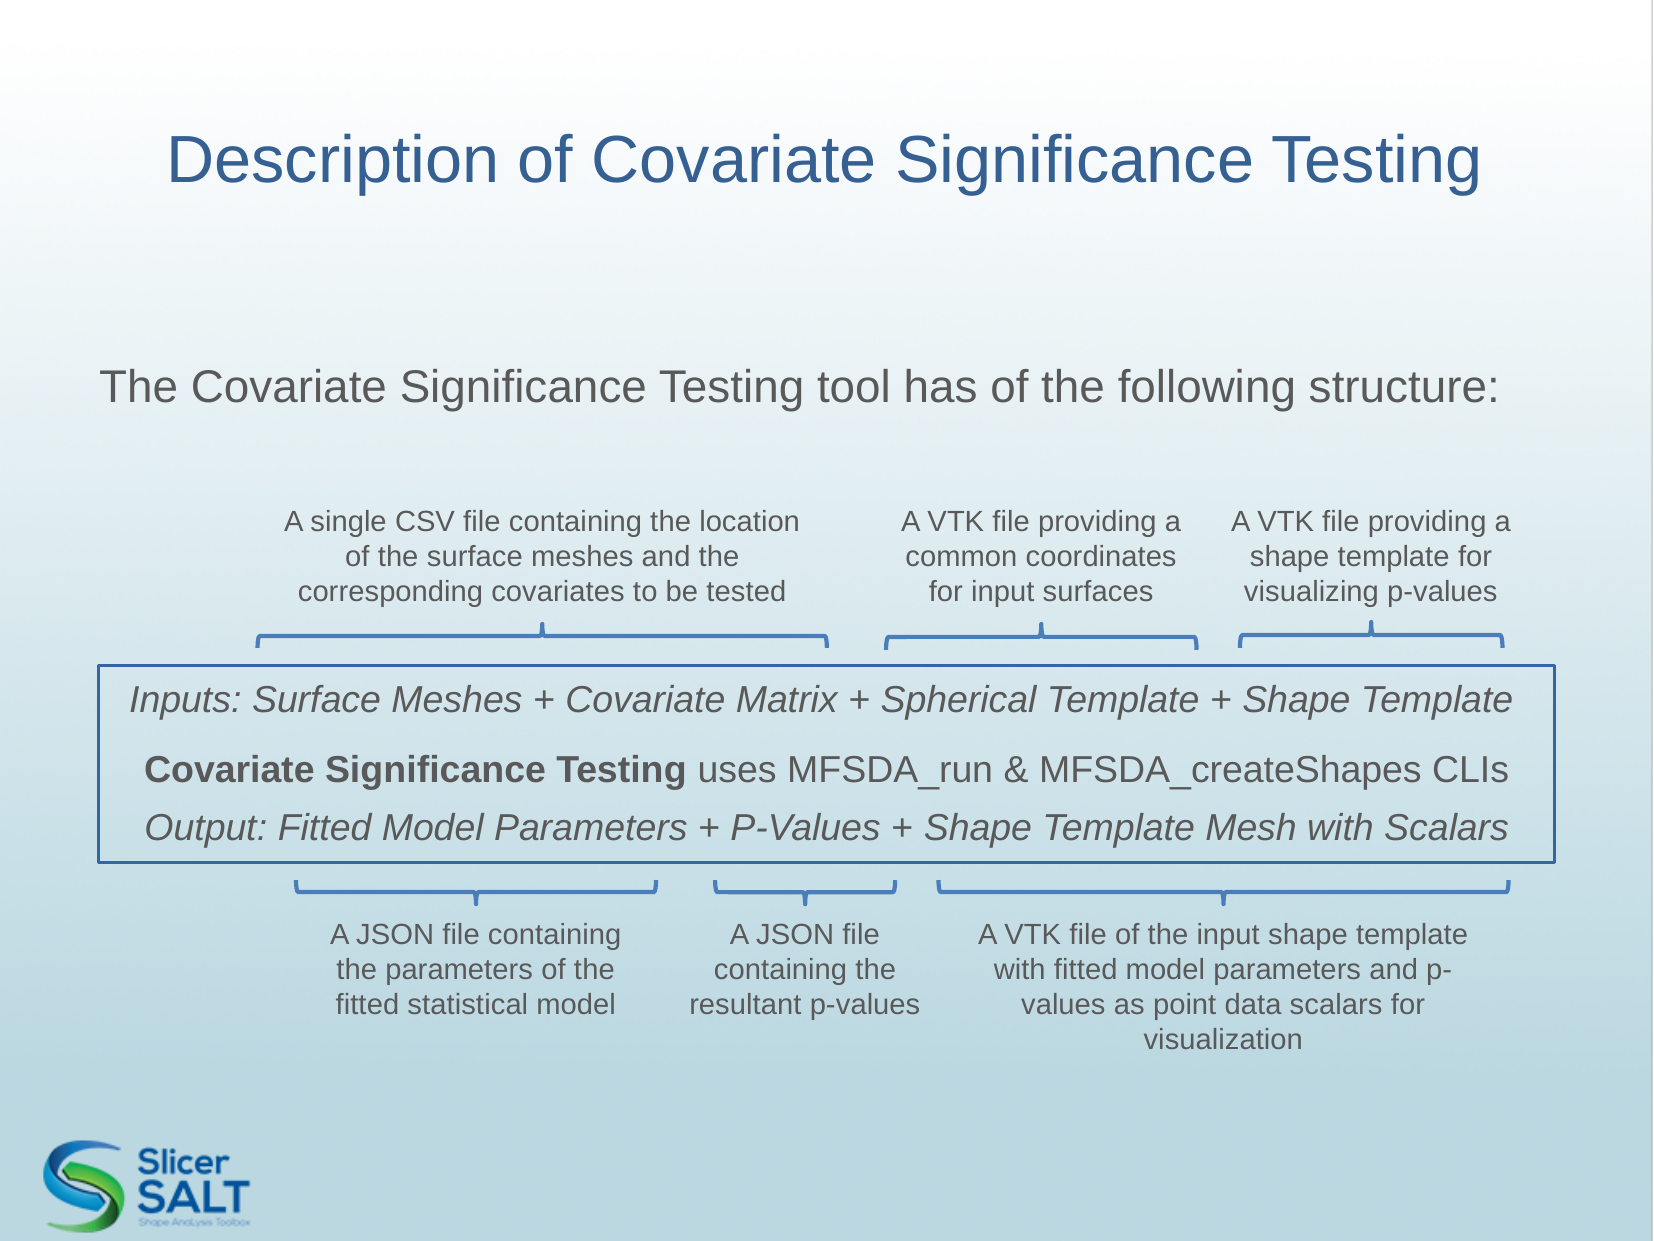

Description of Covariate Significance Testing
The Covariate Significance Testing tool has of the following structure:

A VTK file providing a shape template for visualizing p-values
A single CSV file containing the location of the surface meshes and the corresponding covariates to be tested
A VTK file providing a common coordinates for input surfaces

Inputs: Surface Meshes + Covariate Matrix + Spherical Template + Shape Template
Covariate Significance Testing uses MFSDA_run & MFSDA_createShapes CLIs
Output: Fitted Model Parameters + P-Values + Shape Template Mesh with Scalars

A JSON file containing the parameters of the fitted statistical model
A JSON file containing the resultant p-values
A VTK file of the input shape template with fitted model parameters and p-values as point data scalars for visualization